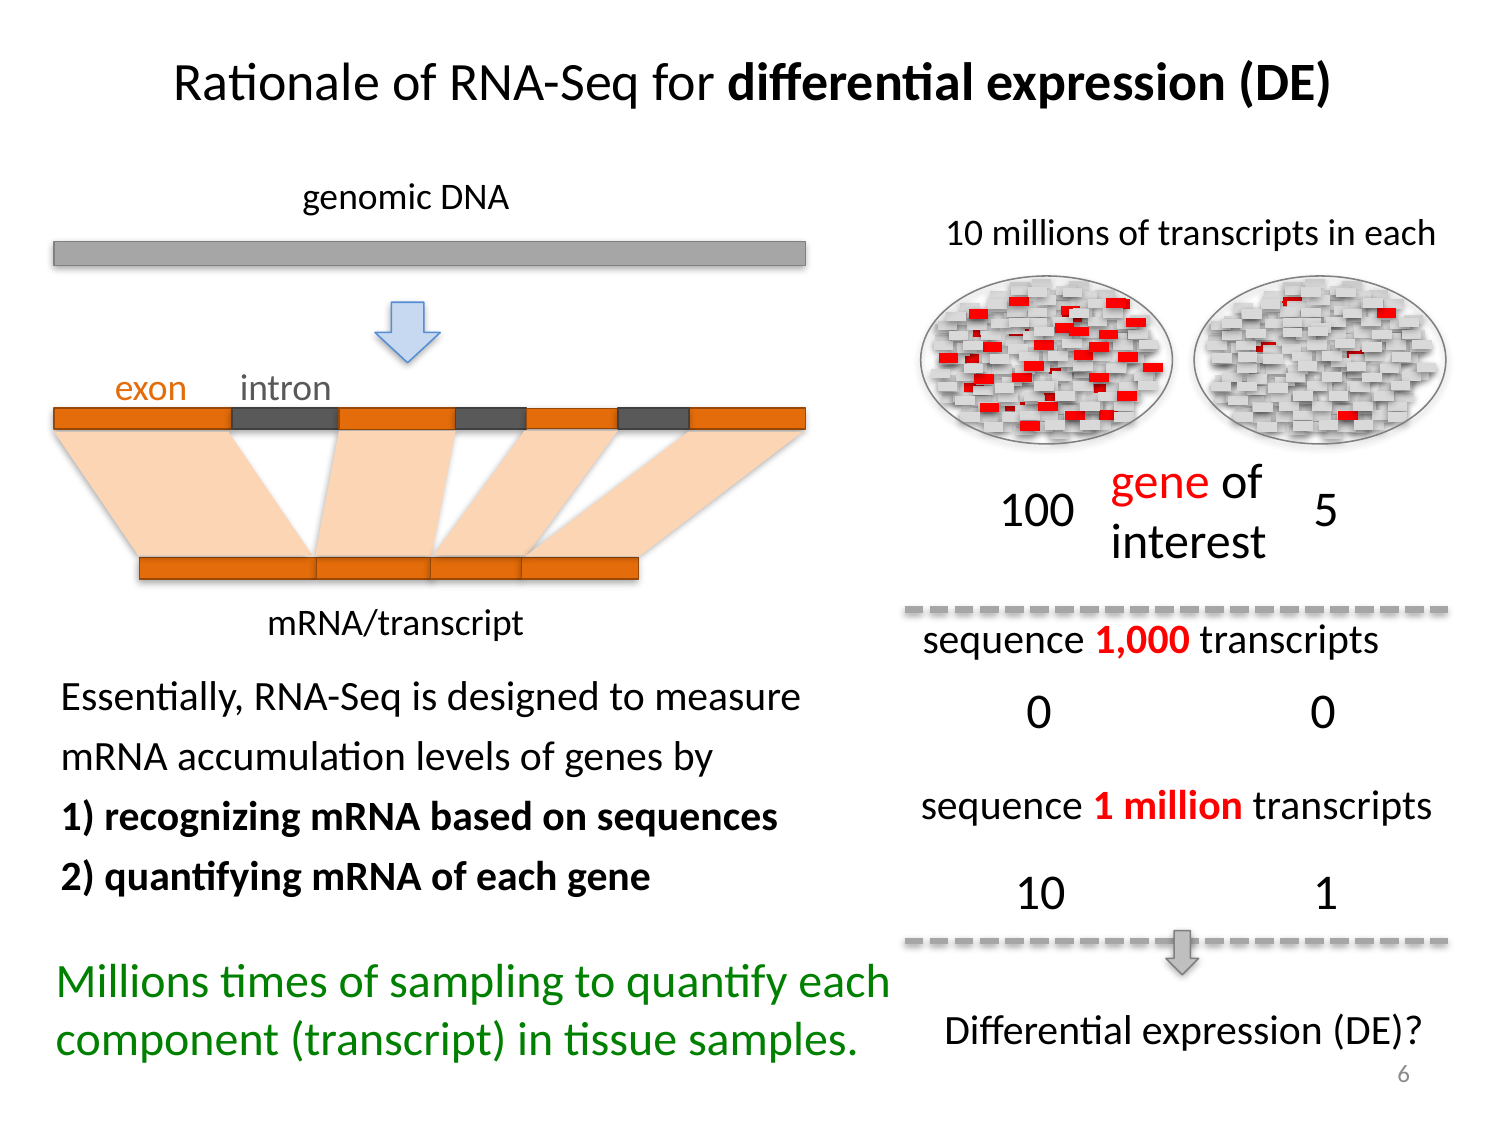

Rationale of RNA-Seq for differential expression (DE)
genomic DNA
10 millions of transcripts in each

exon
intron

gene of interest
100
5

mRNA/transcript
sequence 1,000 transcripts
Essentially, RNA-Seq is designed to measure mRNA accumulation levels of genes by
1) recognizing mRNA based on sequences
2) quantifying mRNA of each gene
  0                       0
sequence 1 million transcripts
 10                      1

Millions times of sampling to quantify each component (transcript) in tissue samples.
Differential expression (DE)?
6